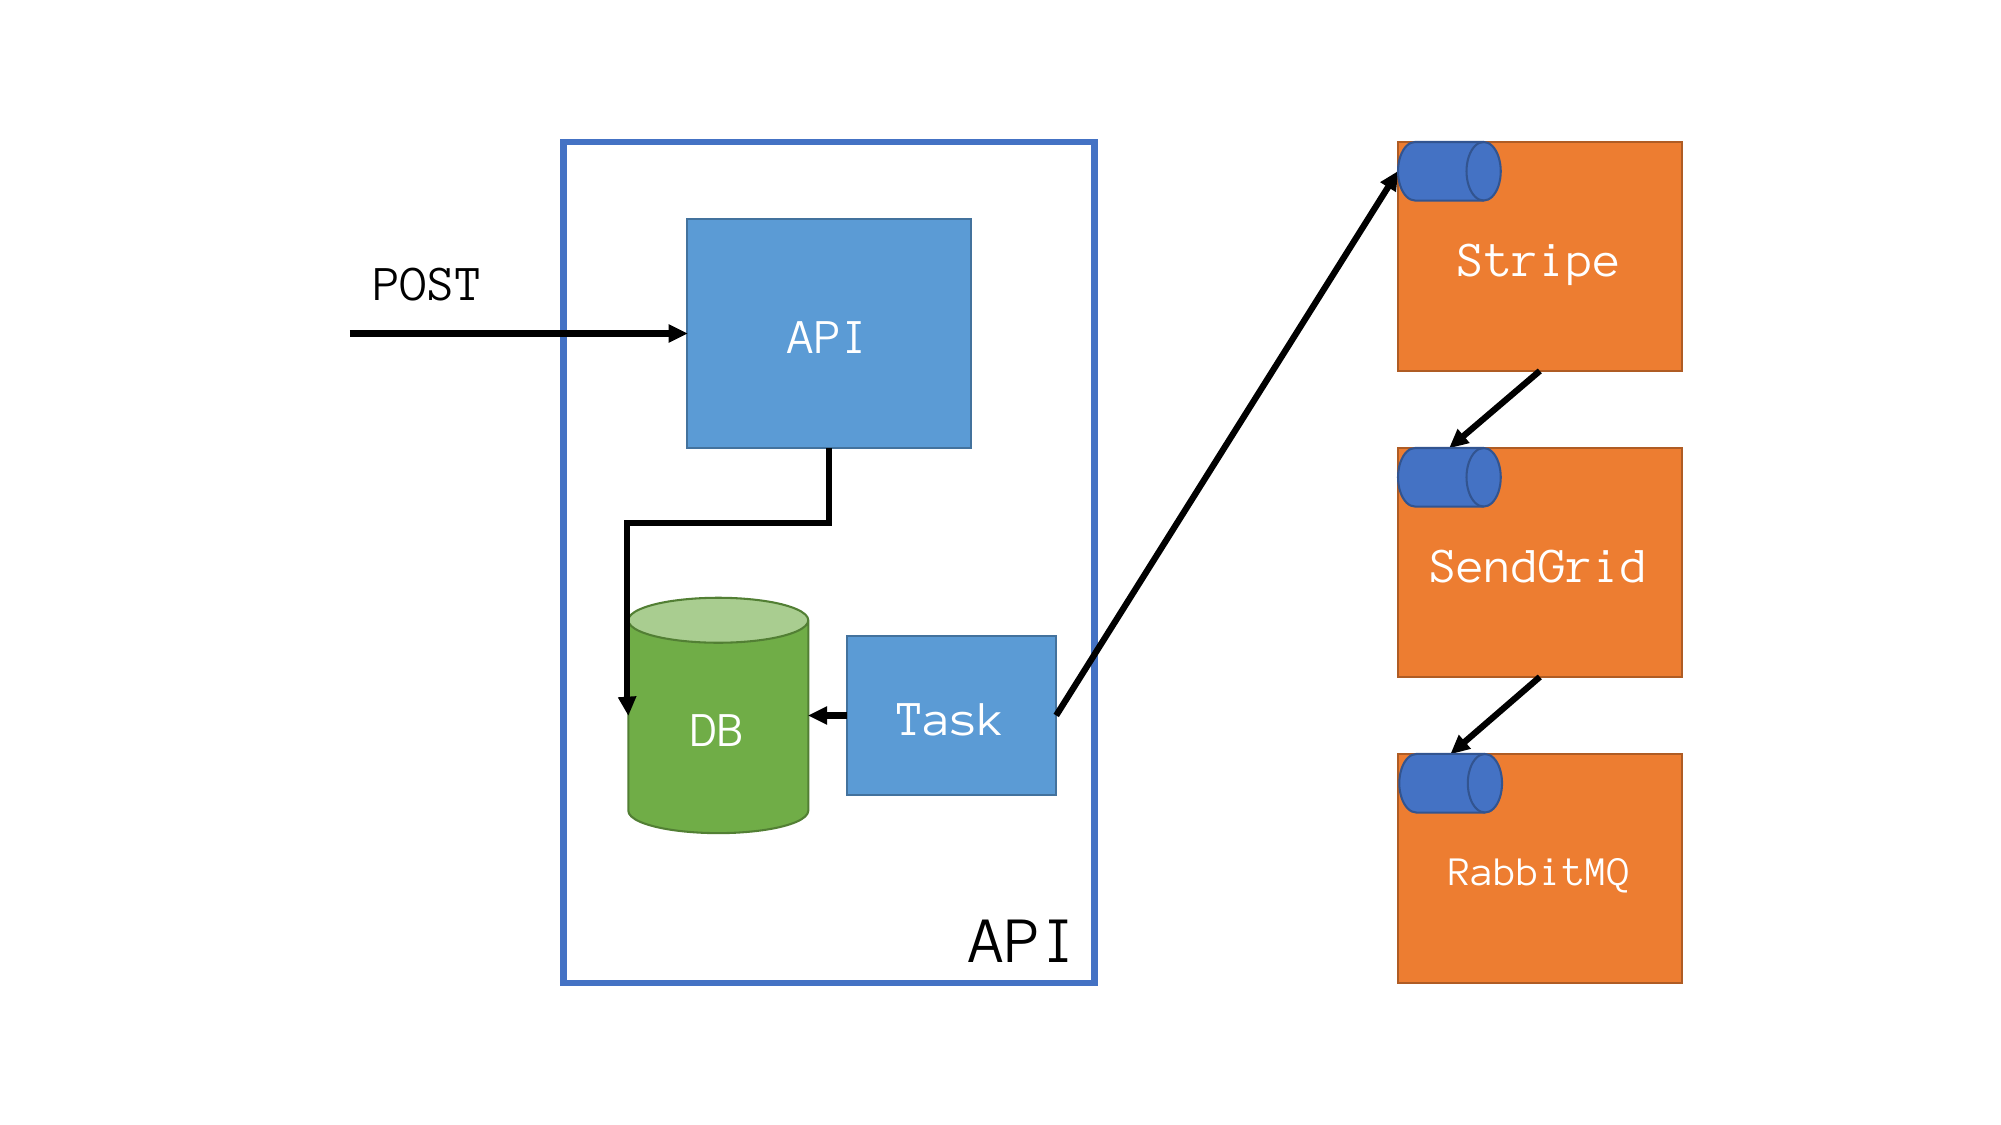

API

Stripe
API
POST

SendGrid
DB
Task

RabbitMQ